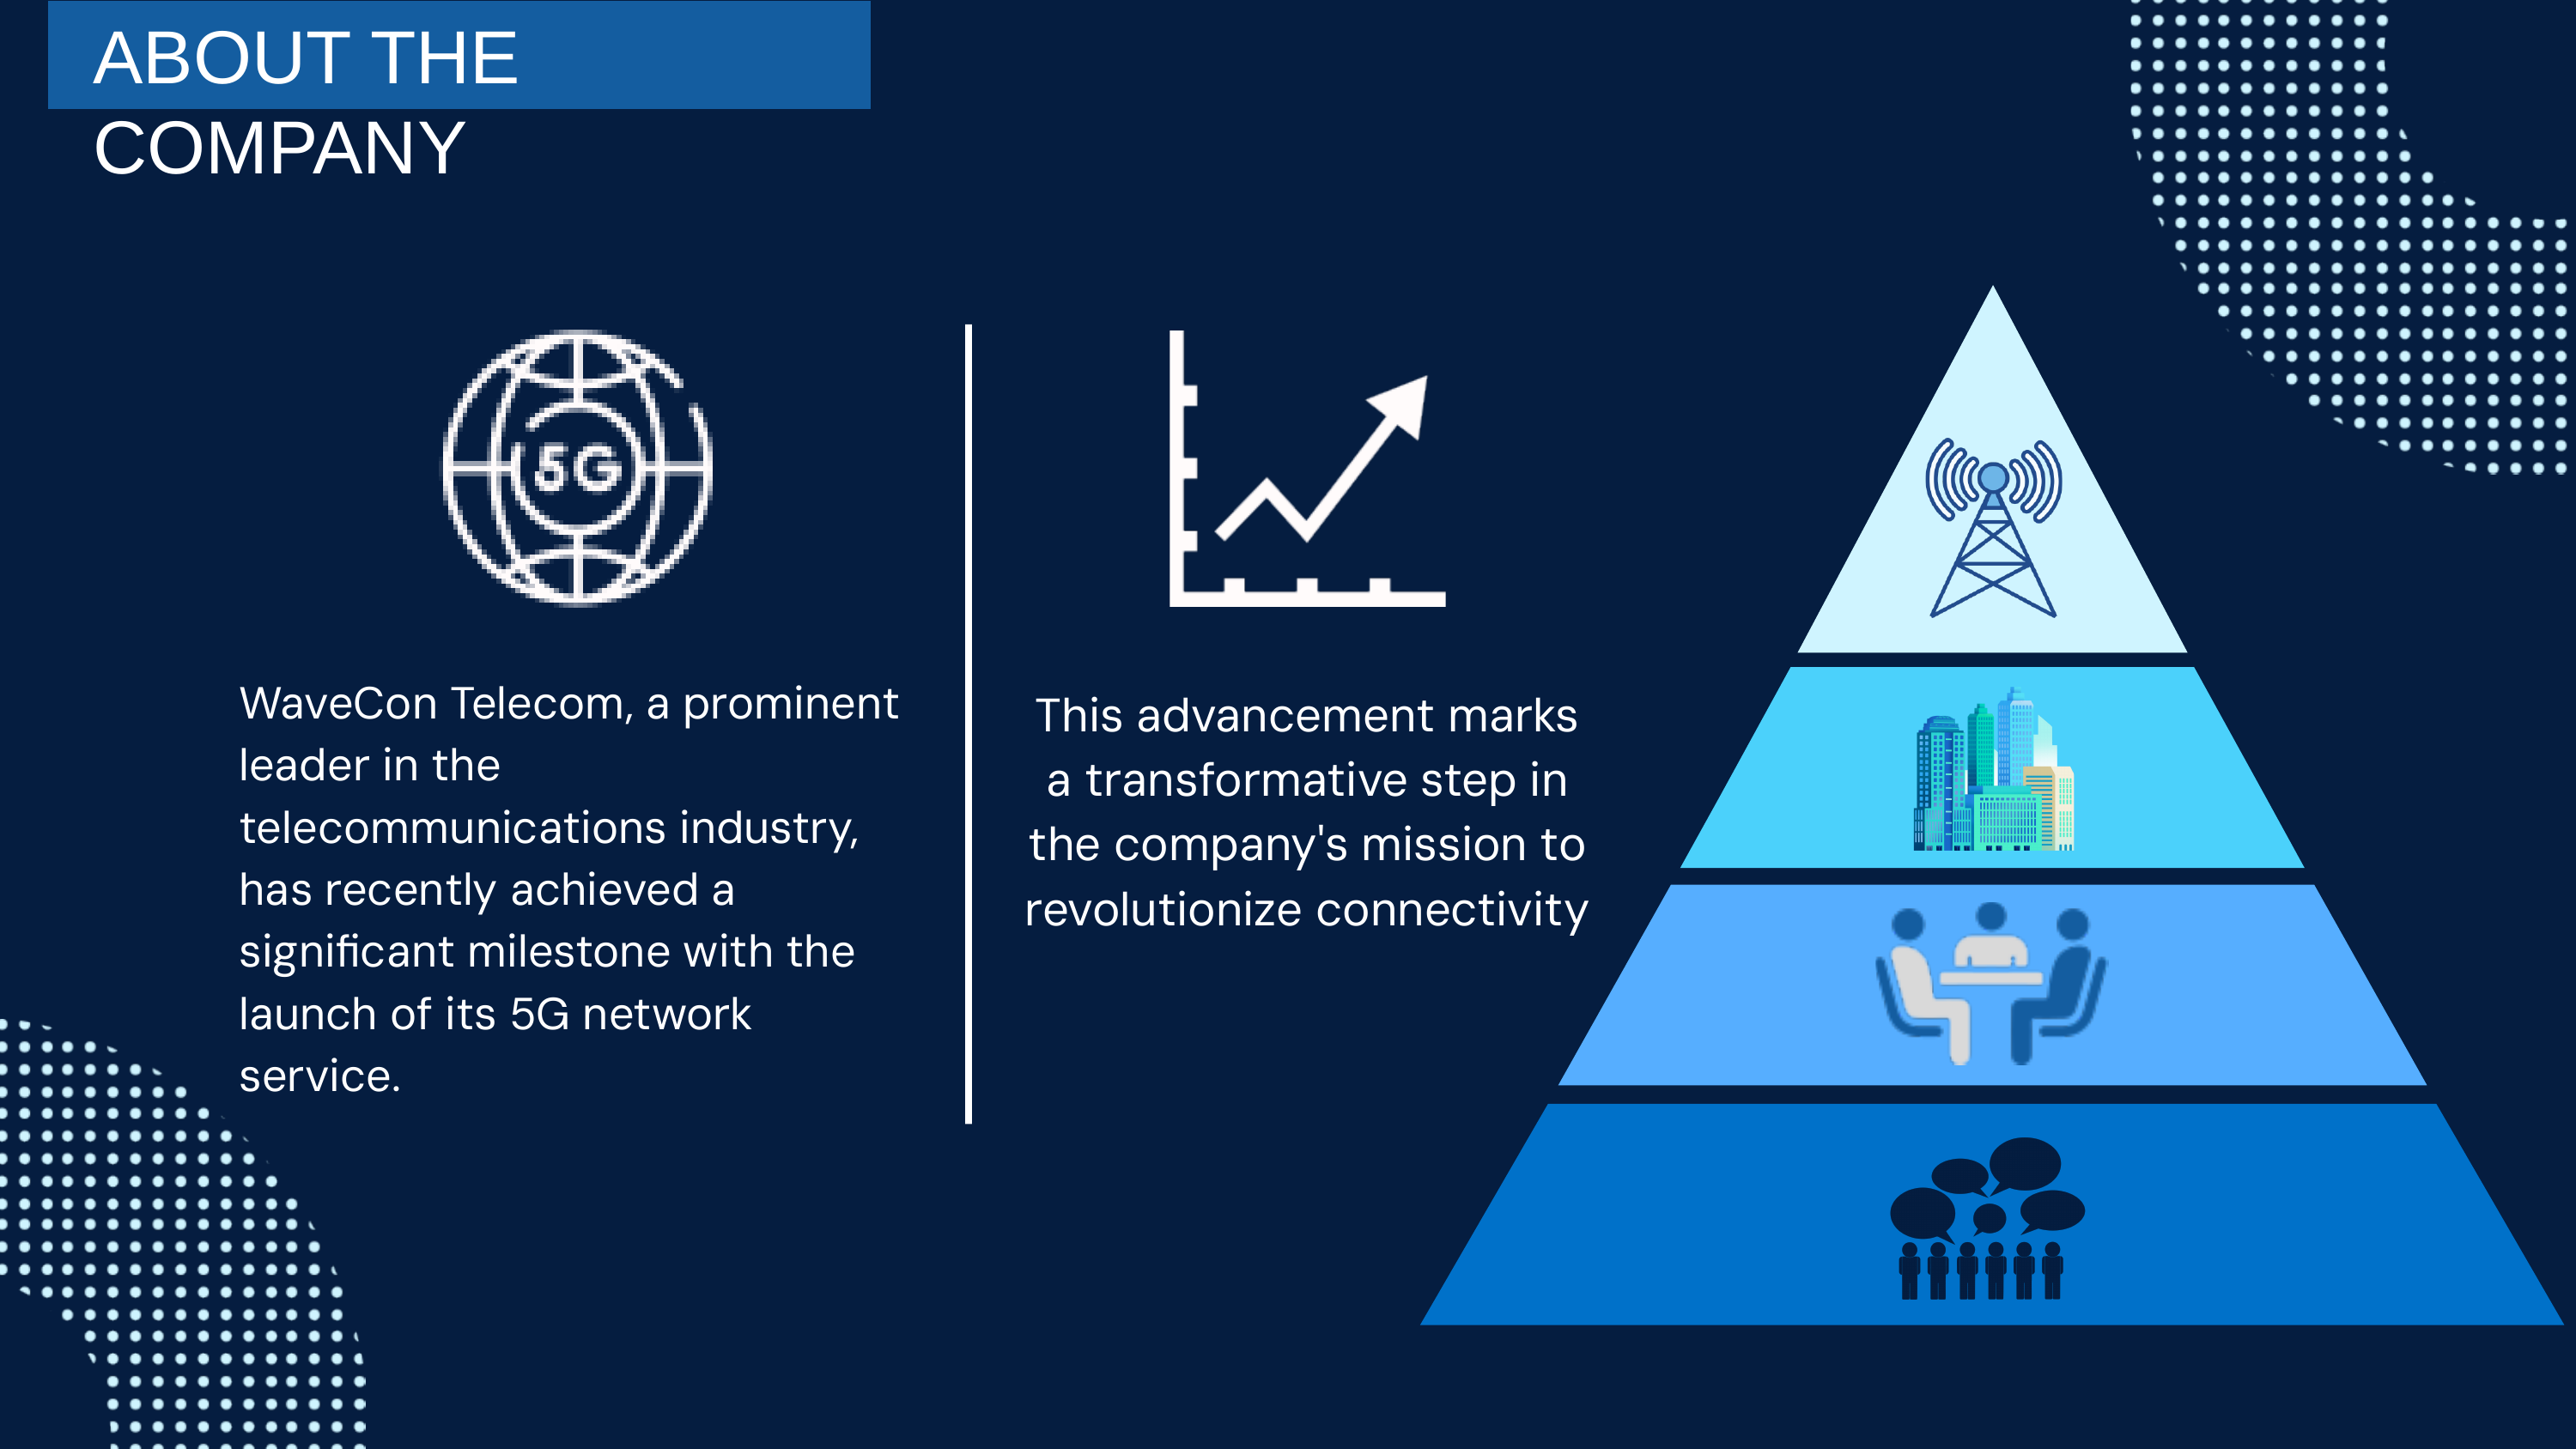

ABOUT THE COMPANY

WaveCon Telecom, a prominent leader in the telecommunications industry, has recently achieved a significant milestone with the launch of its 5G network service.

This advancement marks a transformative step in the company's mission to revolutionize connectivity